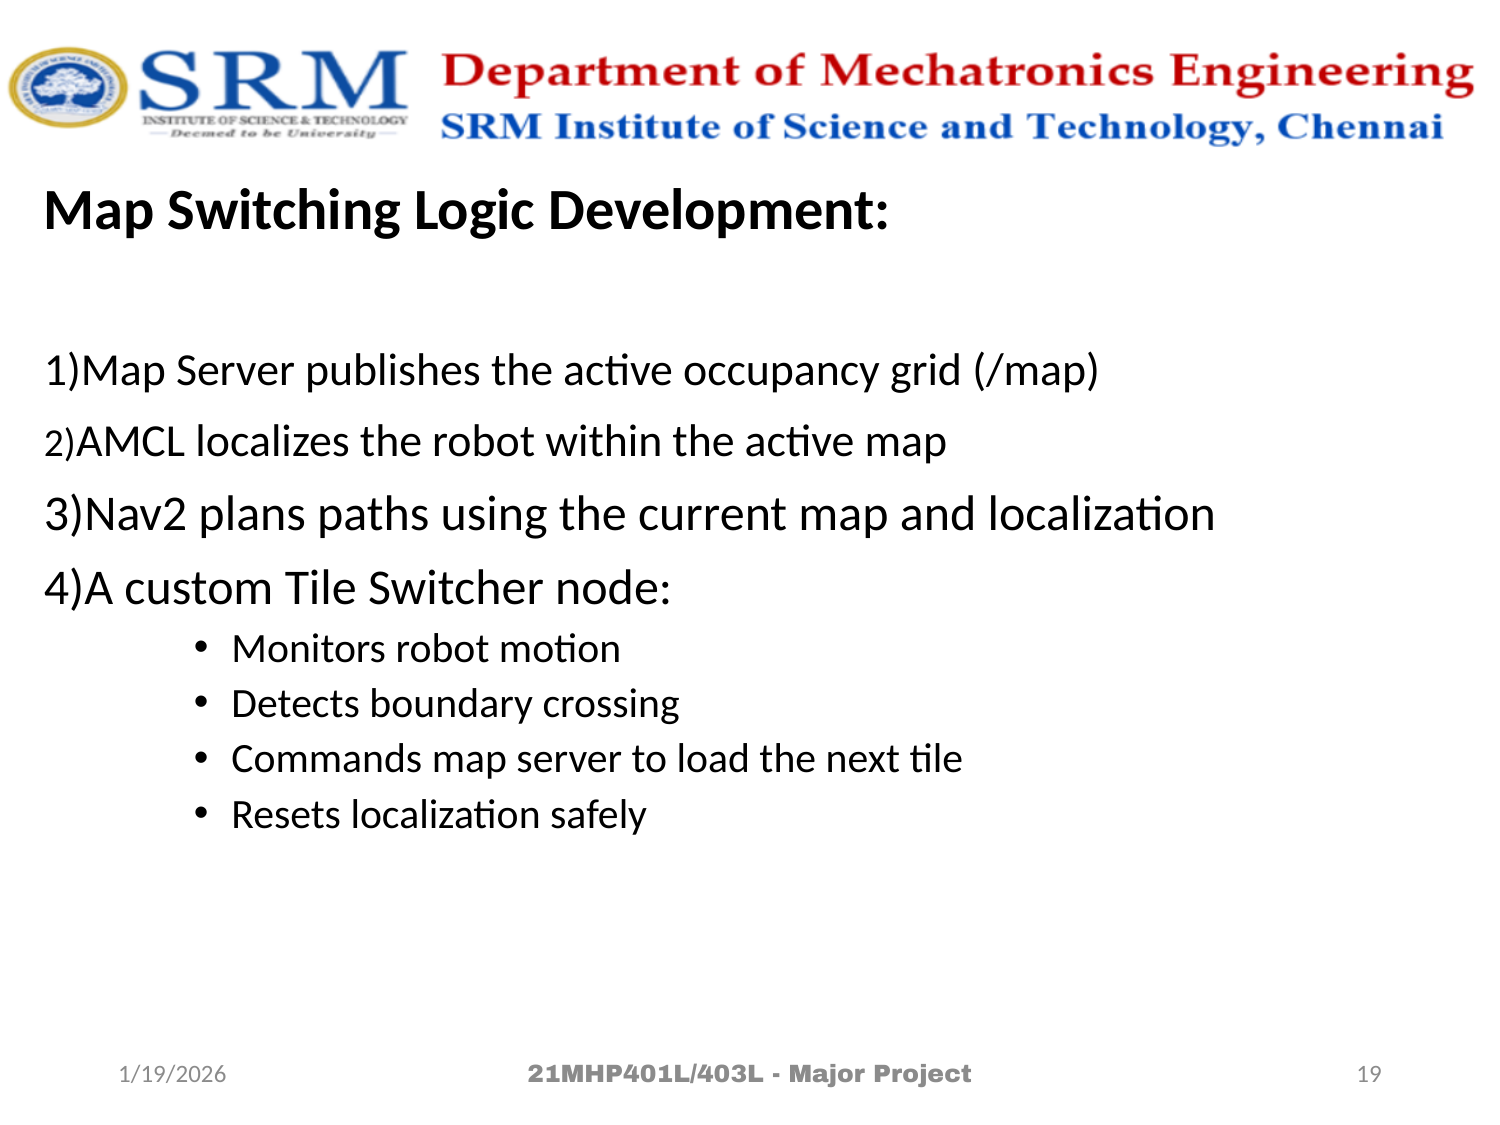

Map Switching Logic Development:

1)Map Server publishes the active occupancy grid (/map)
2)AMCL localizes the robot within the active map
3)Nav2 plans paths using the current map and localization
4)A custom Tile Switcher node:
Monitors robot motion
Detects boundary crossing
Commands map server to load the next tile
Resets localization safely

1/19/2026
21MHP401L/403L - Major Project
19